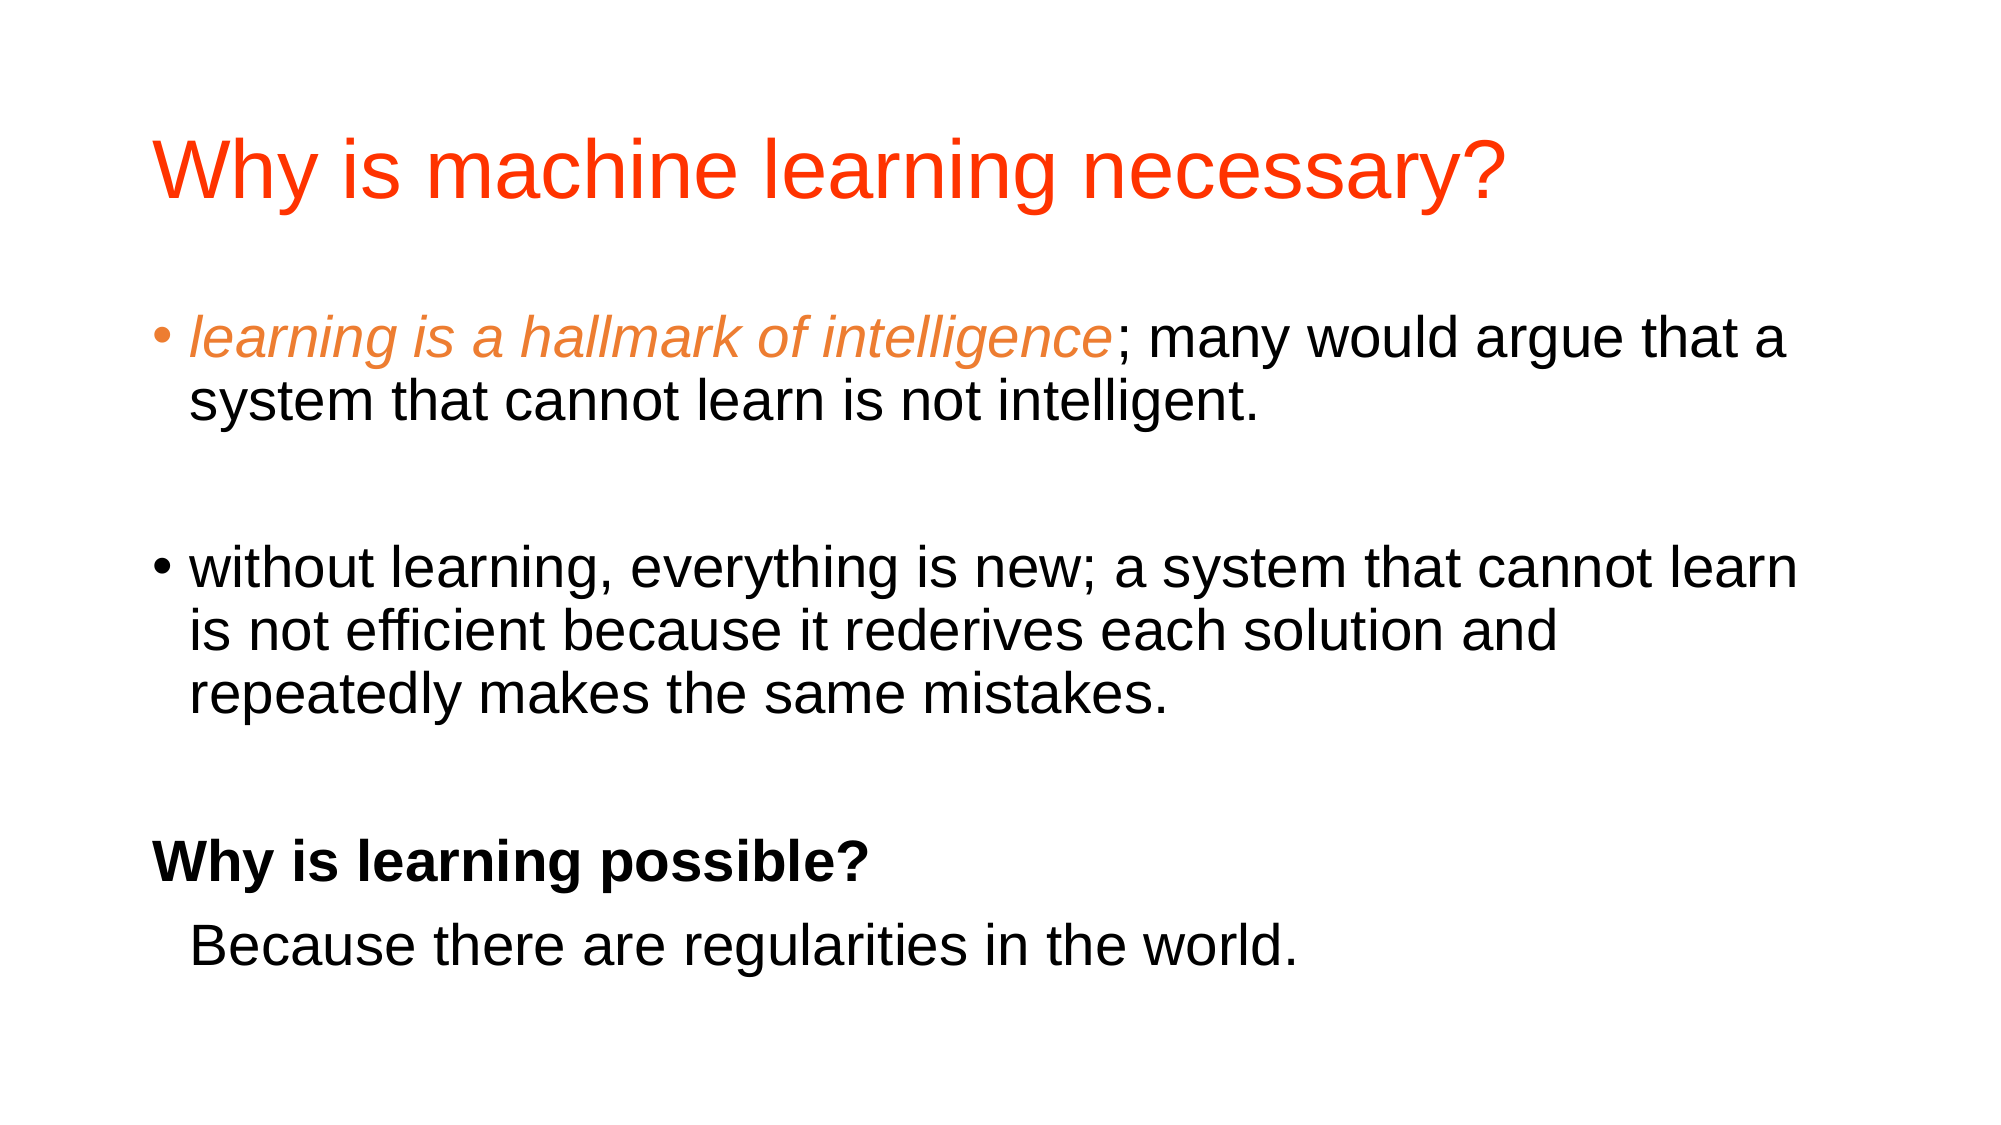

# Why is machine learning necessary?
learning is a hallmark of intelligence; many would argue that a system that cannot learn is not intelligent.

without learning, everything is new; a system that cannot learn is not efficient because it rederives each solution and repeatedly makes the same mistakes.

Why is learning possible?
	Because there are regularities in the world.